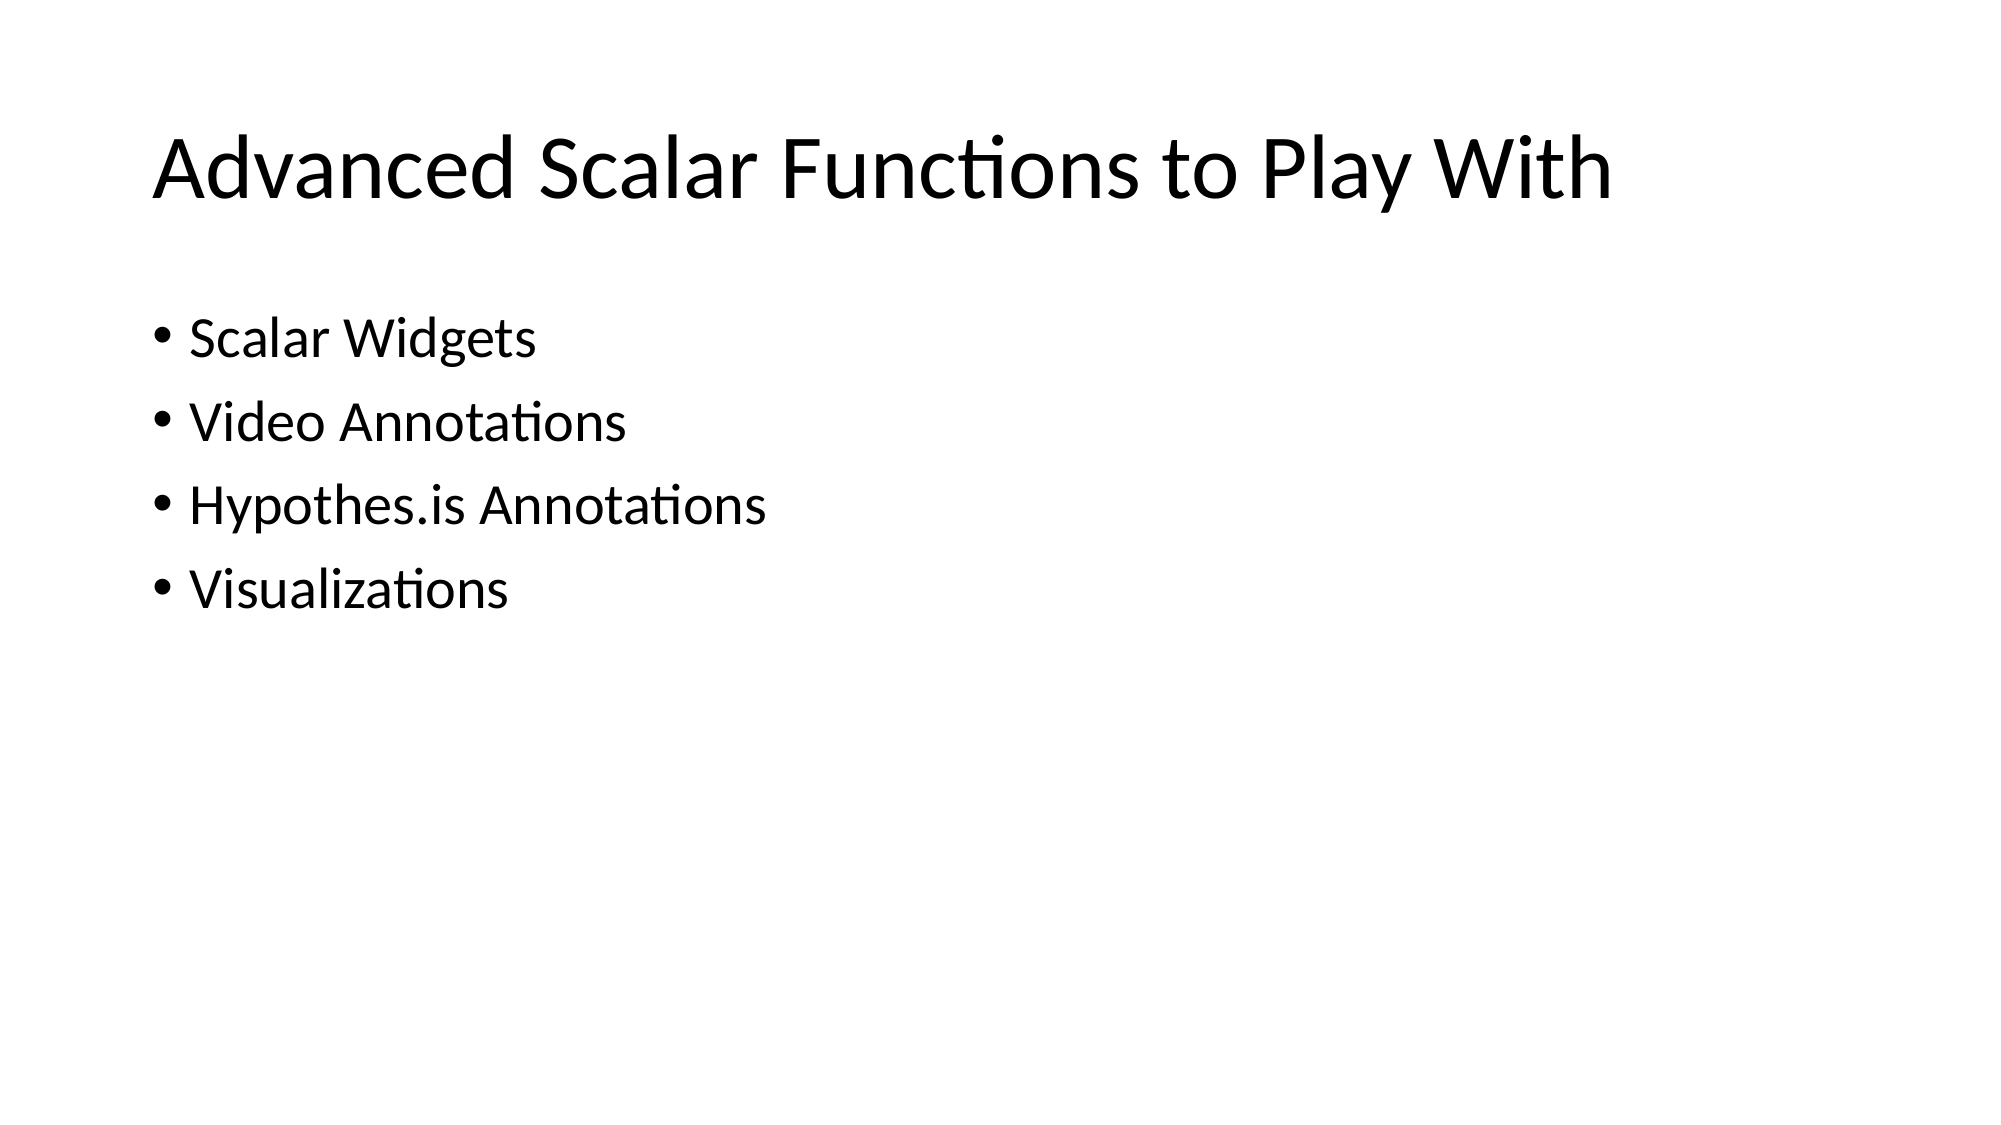

# Advanced Scalar Functions to Play With
Scalar Widgets
Video Annotations
Hypothes.is Annotations
Visualizations